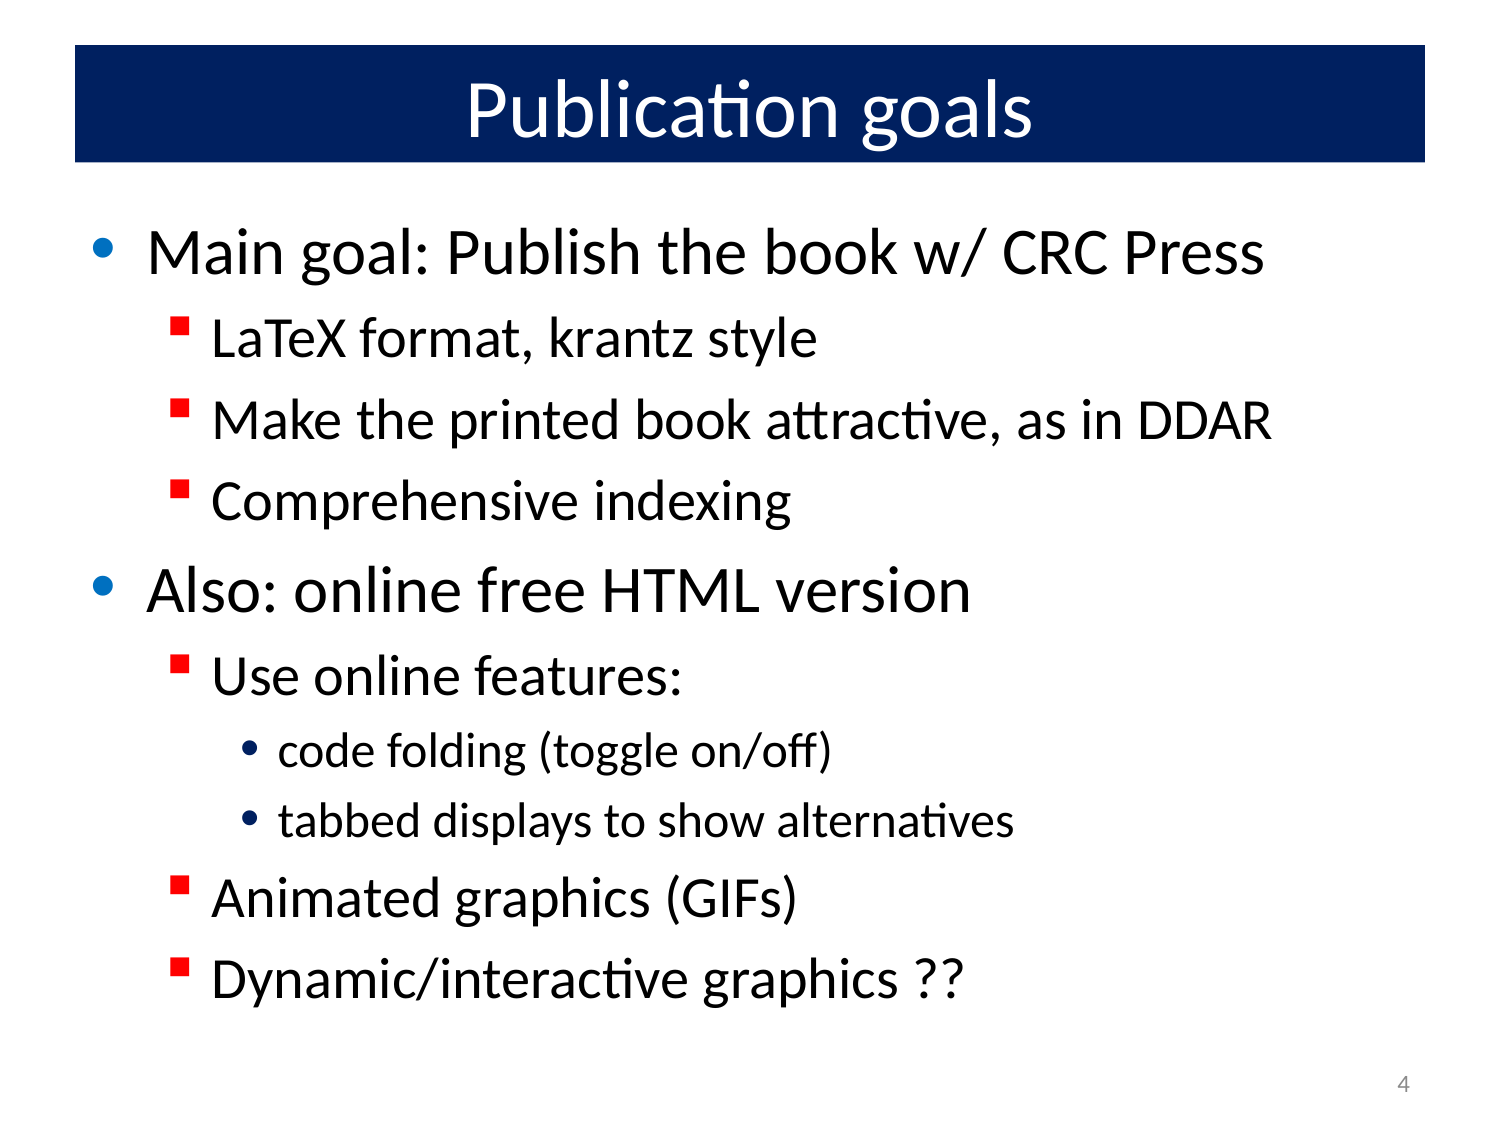

# Publication goals
Main goal: Publish the book w/ CRC Press
LaTeX format, krantz style
Make the printed book attractive, as in DDAR
Comprehensive indexing
Also: online free HTML version
Use online features:
code folding (toggle on/off)
tabbed displays to show alternatives
Animated graphics (GIFs)
Dynamic/interactive graphics ??

4